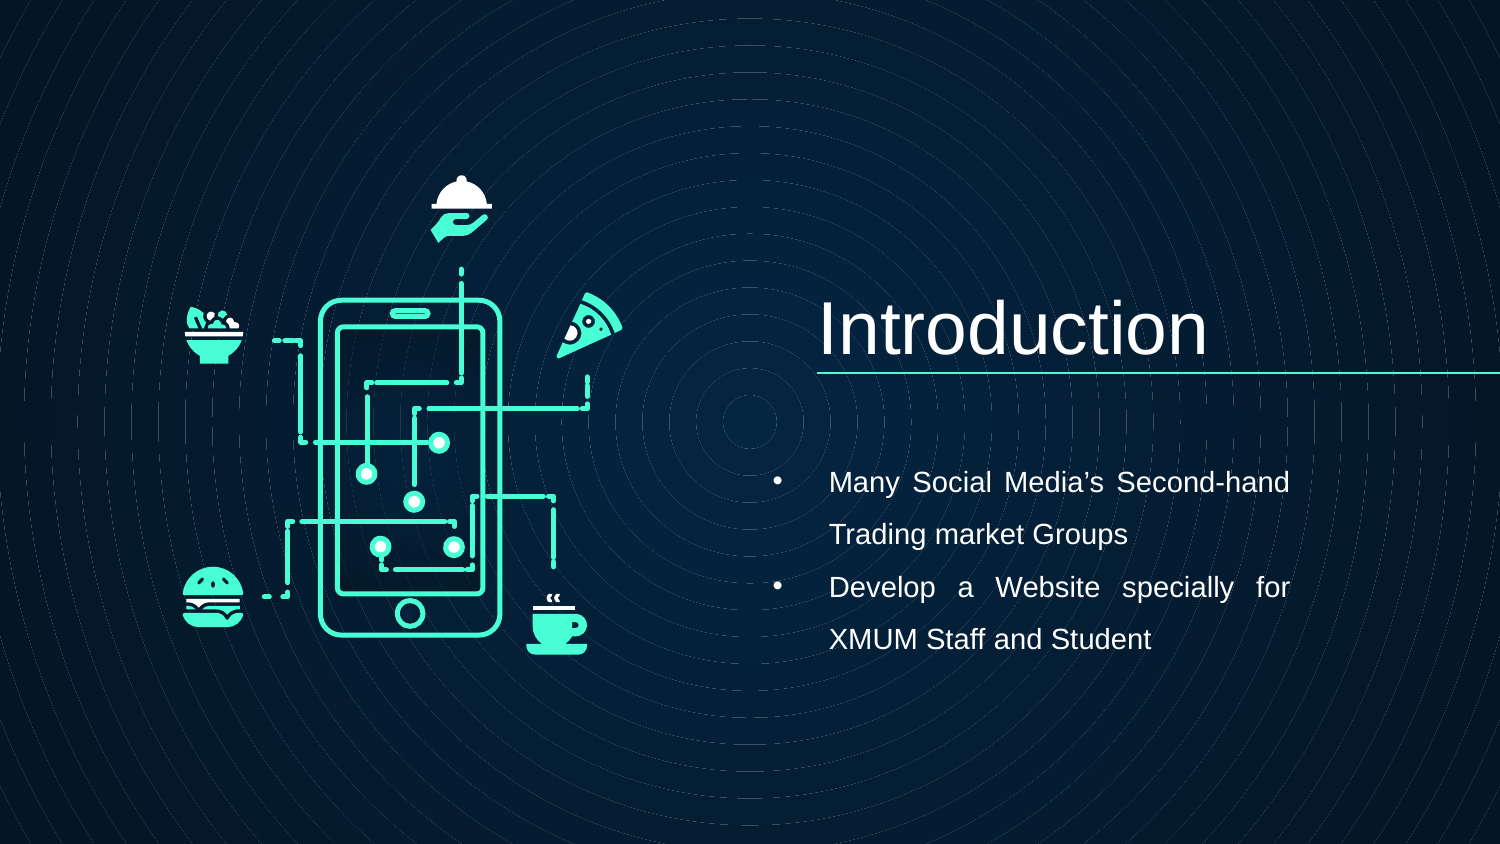

# Introduction

Many Social Media’s Second-hand Trading market Groups
Develop a Website specially for XMUM Staff and Student